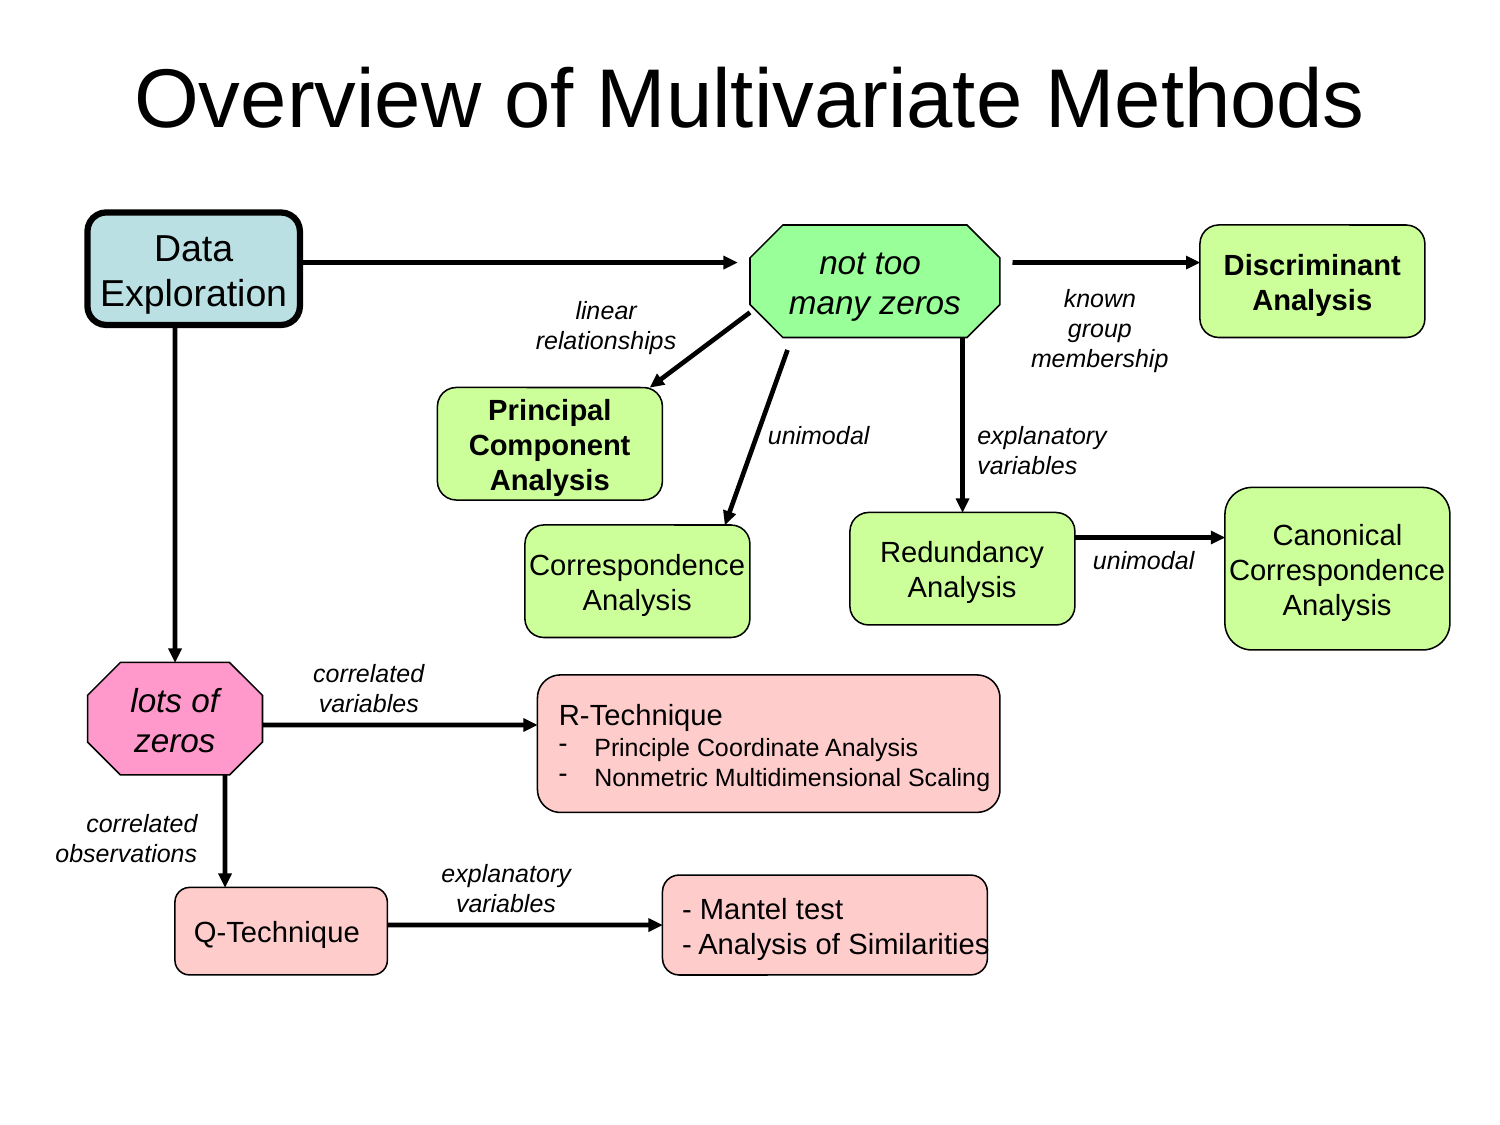

# Overview of Multivariate Methods
Data
Exploration
not too
many zeros
Discriminant
Analysis

known
group
membership
linear
relationships

Principal
Component
Analysis
unimodal
explanatory
variables
Canonical
Correspondence
Analysis
Redundancy
Analysis
Correspondence
Analysis
unimodal

correlated variables
lots of
zeros
R-Technique
Principle Coordinate Analysis
Nonmetric Multidimensional Scaling

correlated observations
explanatory
variables
- Mantel test
- Analysis of Similarities
Q-Technique

Advanced Stats
Exploration
28